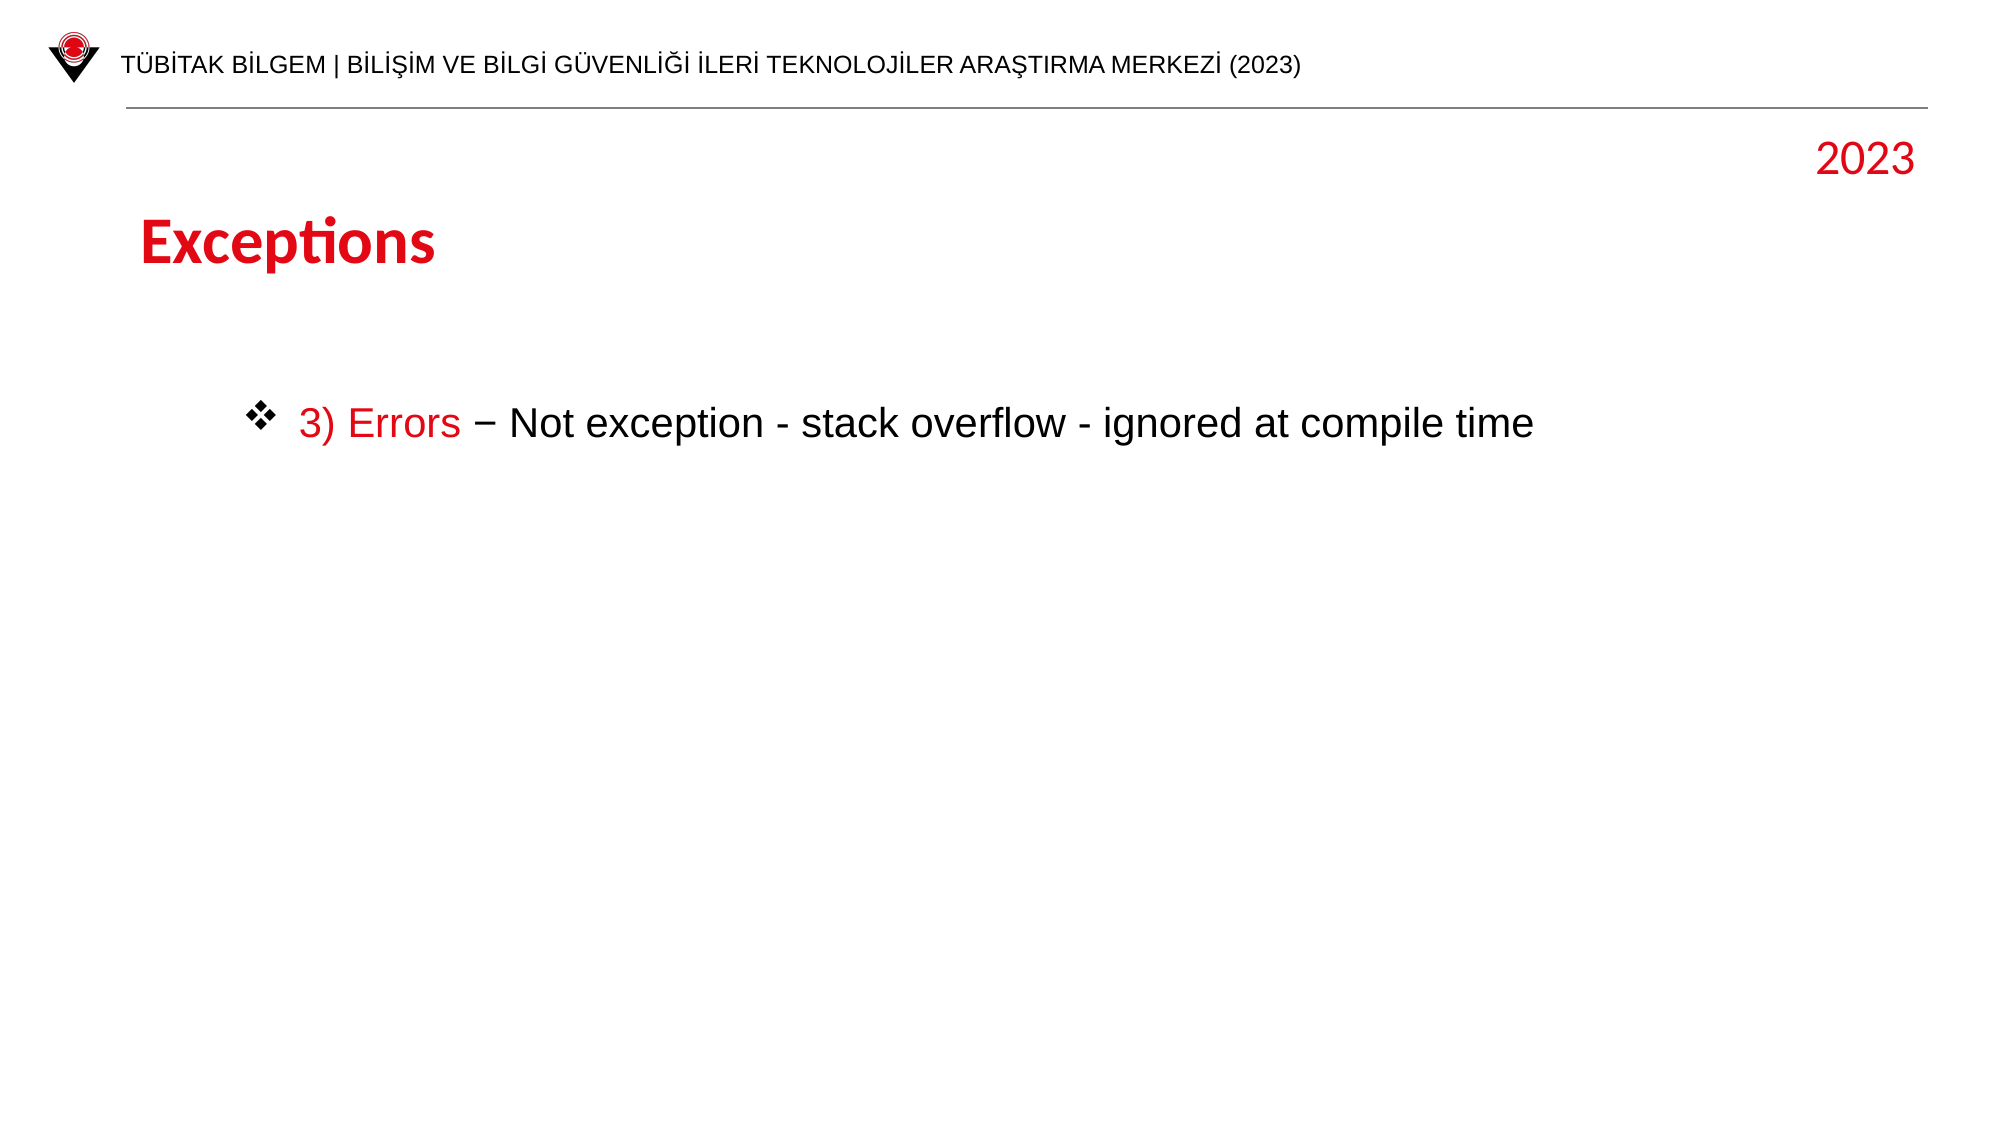

2023
Exceptions

3) Errors − Not exception - stack overflow - ignored at compile time